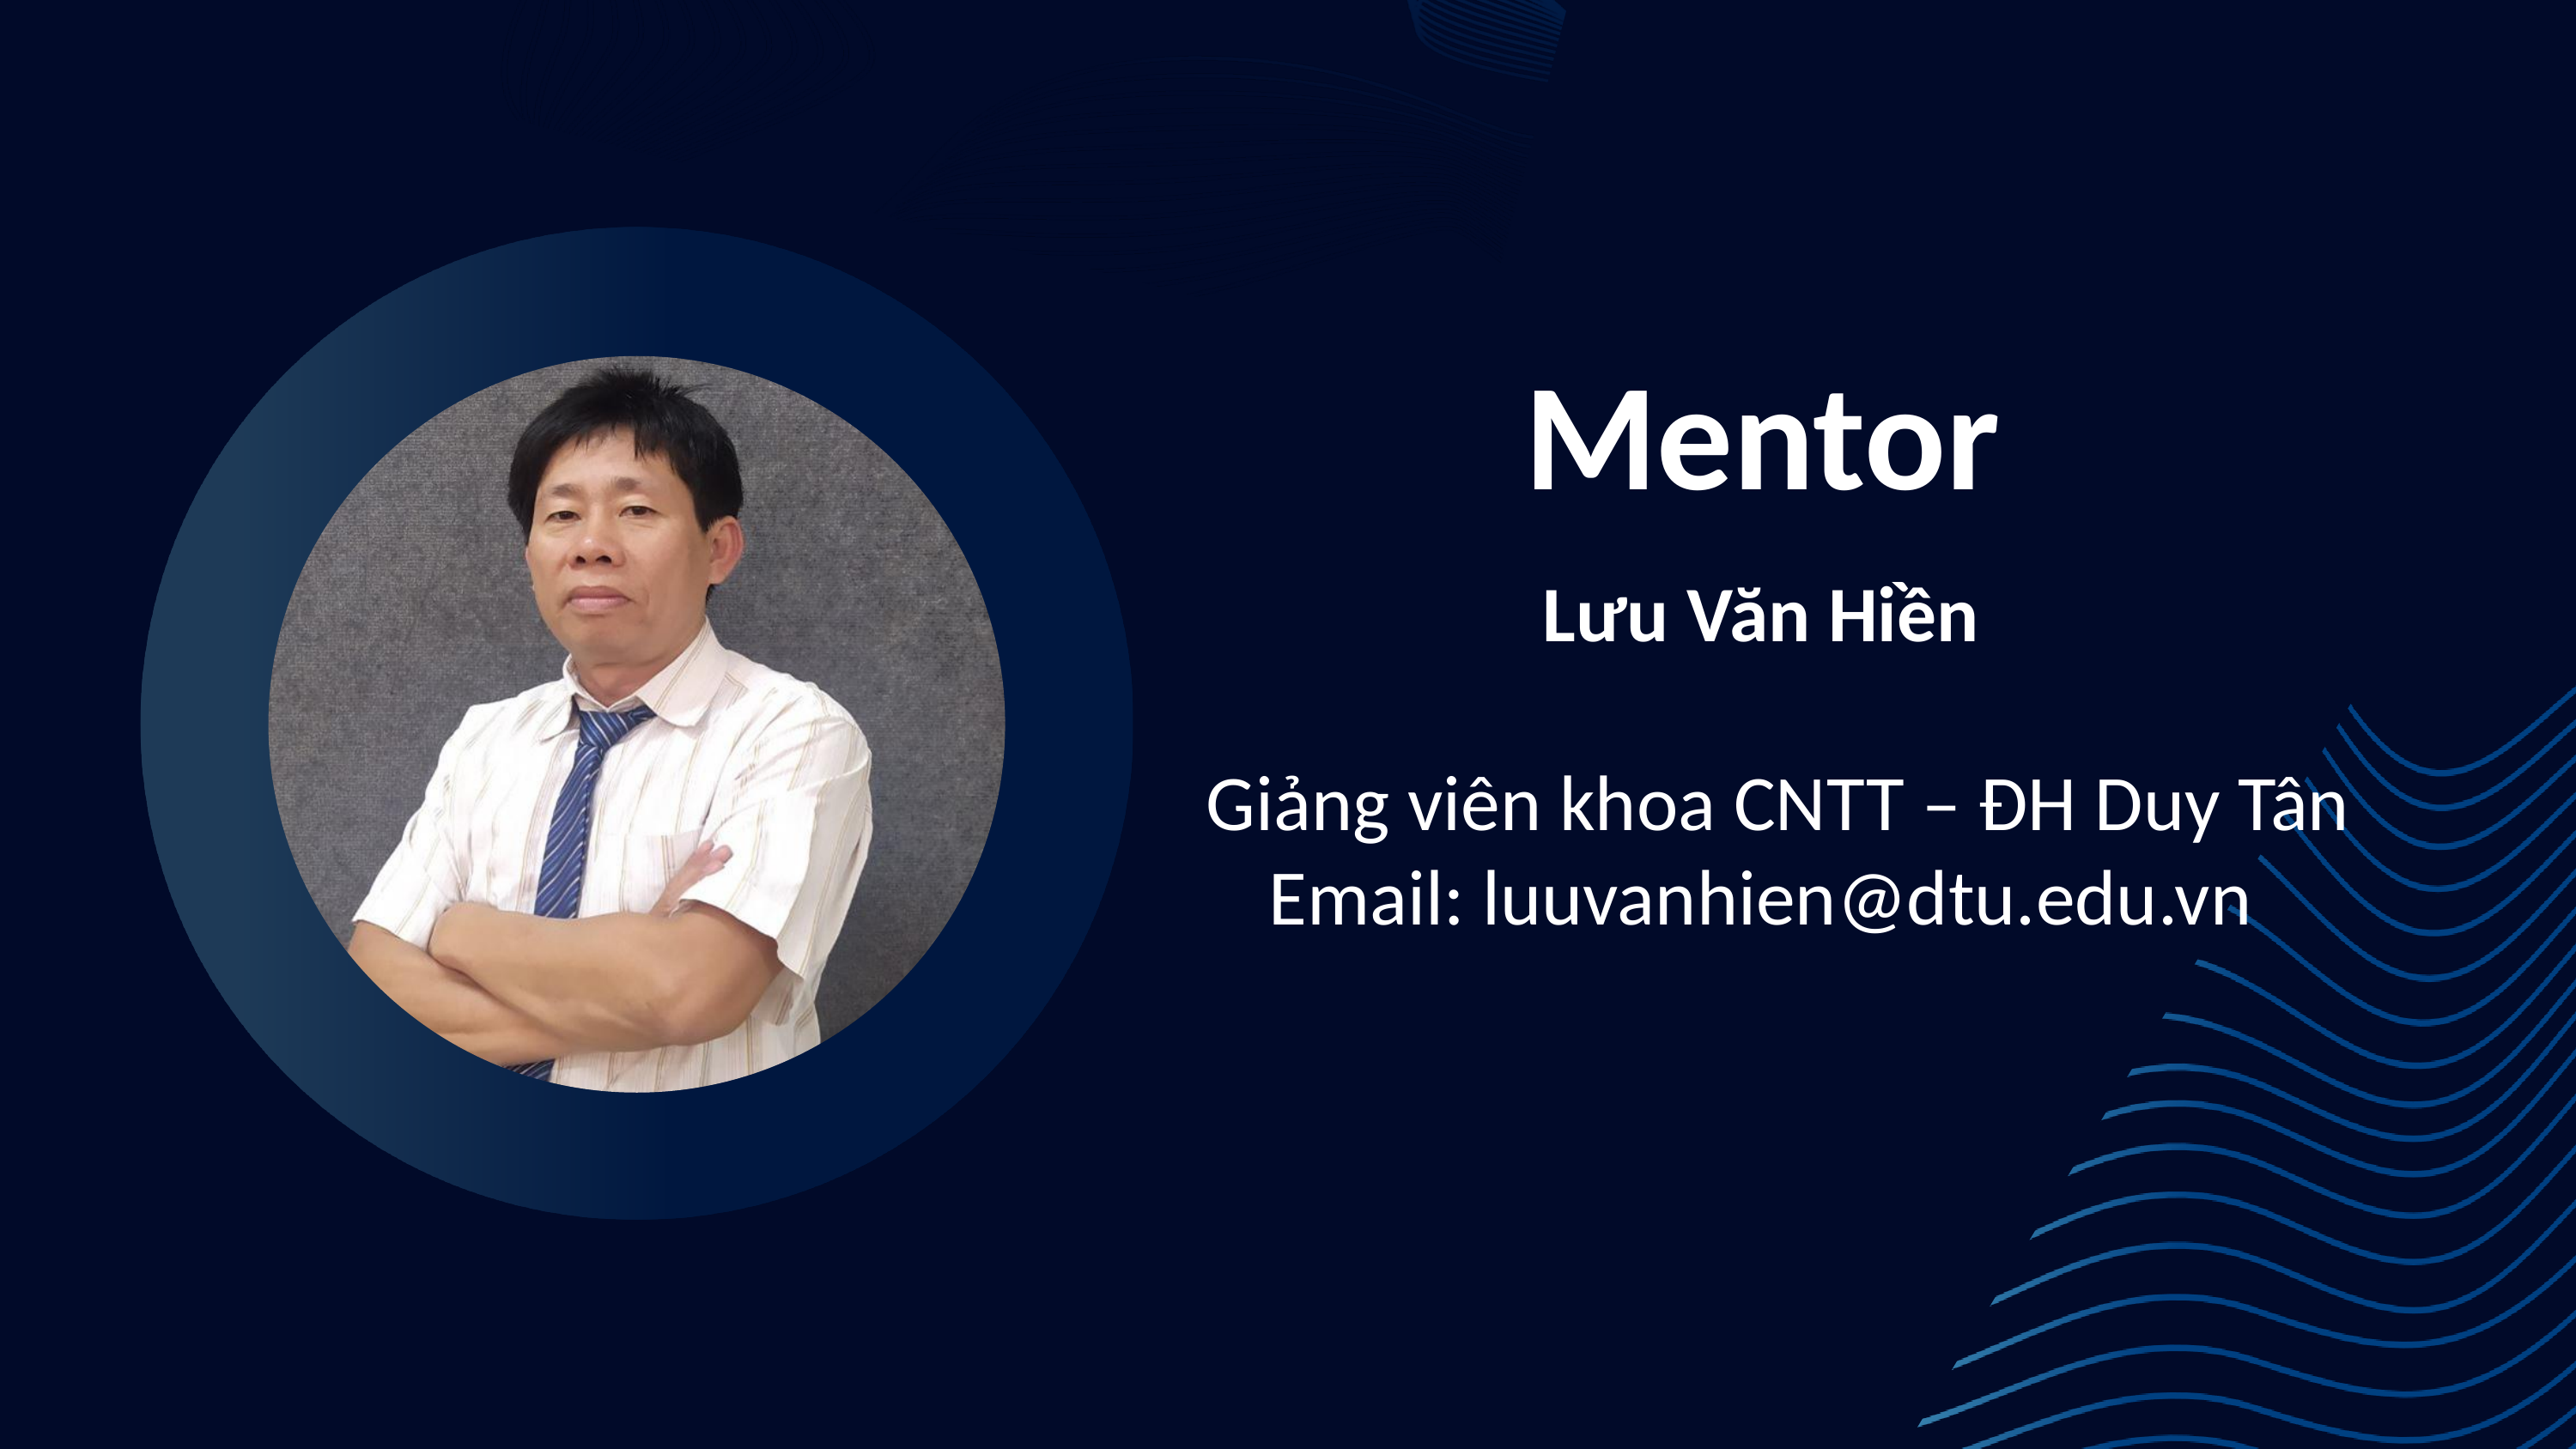

Mentor

Lưu Văn Hiền

 Giảng viên khoa CNTT – ĐH Duy Tân
Email: luuvanhien@dtu.edu.vn